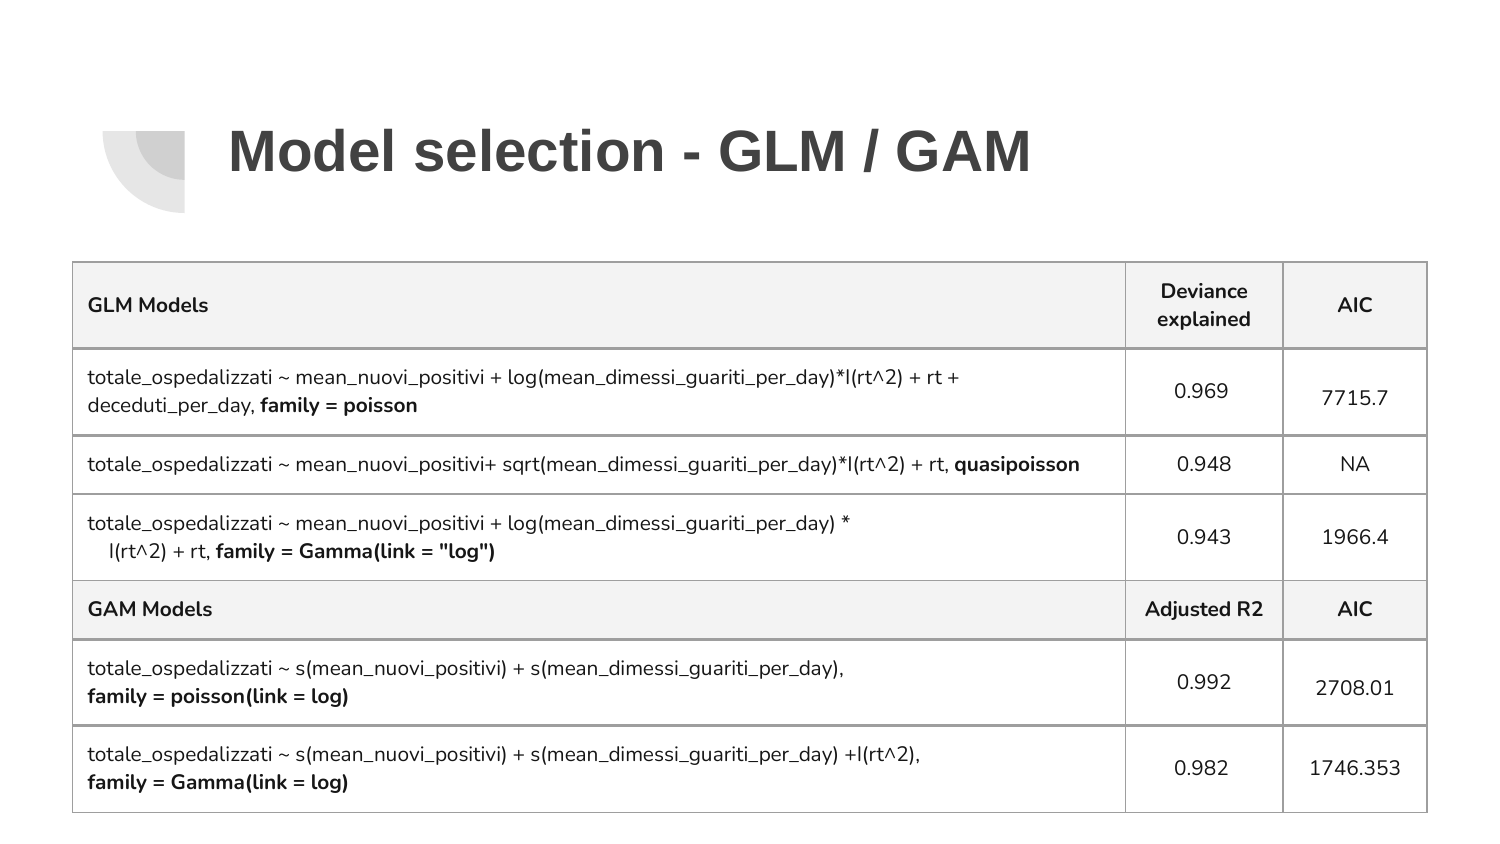

# Model selection - GLM / GAM
| GLM Models | Deviance explained | AIC |
| --- | --- | --- |
| totale\_ospedalizzati ~ mean\_nuovi\_positivi + log(mean\_dimessi\_guariti\_per\_day)\*I(rt^2) + rt + deceduti\_per\_day, family = poisson | 0.969 | 7715.7 |
| totale\_ospedalizzati ~ mean\_nuovi\_positivi+ sqrt(mean\_dimessi\_guariti\_per\_day)\*I(rt^2) + rt, quasipoisson | 0.948 | NA |
| totale\_ospedalizzati ~ mean\_nuovi\_positivi + log(mean\_dimessi\_guariti\_per\_day) \* I(rt^2) + rt, family = Gamma(link = "log") | 0.943 | 1966.4 |
| GAM Models | Adjusted R2 | AIC |
| totale\_ospedalizzati ~ s(mean\_nuovi\_positivi) + s(mean\_dimessi\_guariti\_per\_day), family = poisson(link = log) | 0.992 | 2708.01 |
| totale\_ospedalizzati ~ s(mean\_nuovi\_positivi) + s(mean\_dimessi\_guariti\_per\_day) +I(rt^2), family = Gamma(link = log) | 0.982 | 1746.353 |